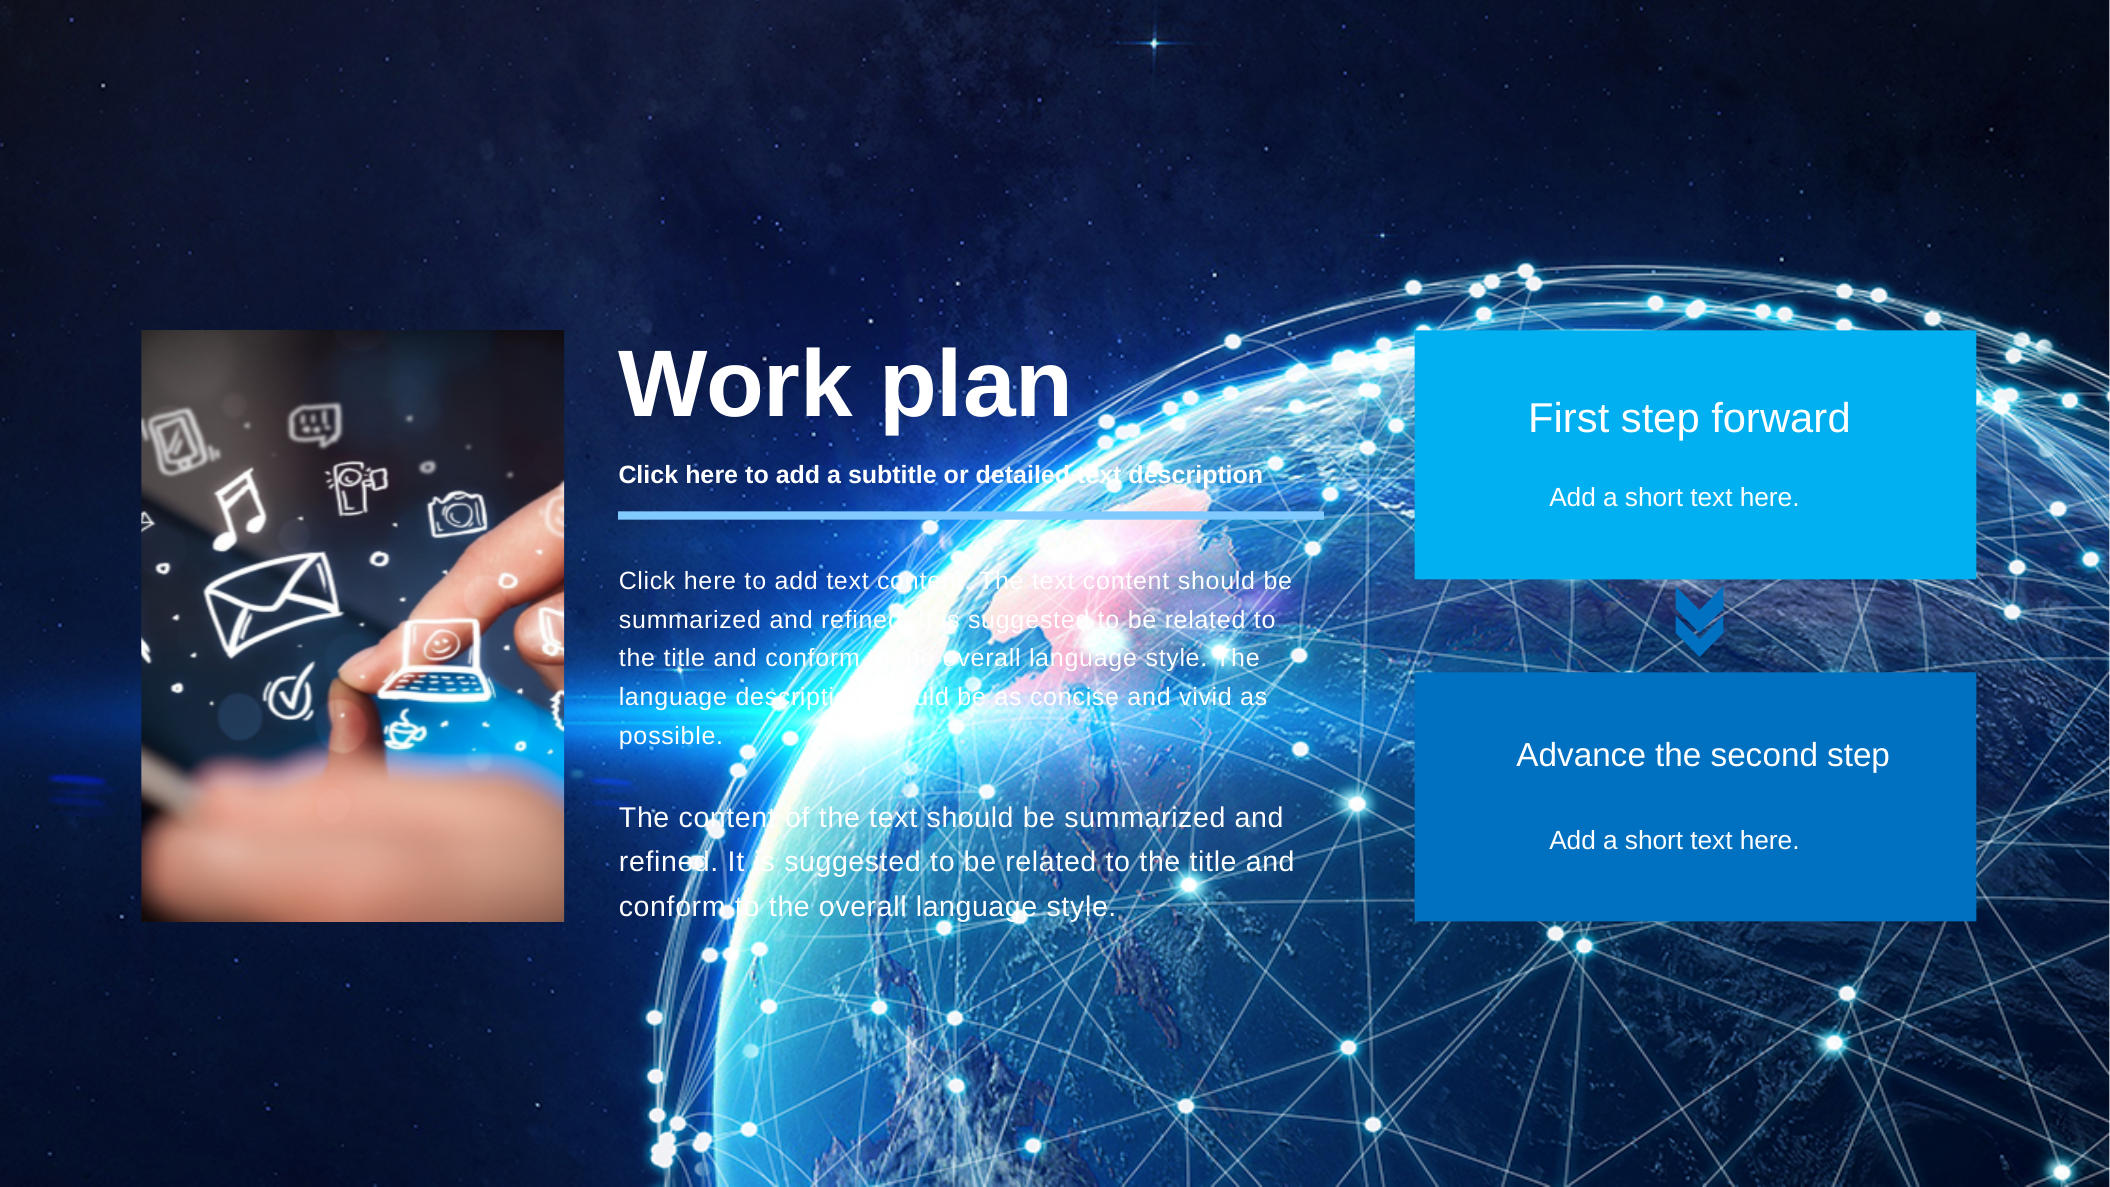

Work plan

First step forward
Add a short text here.
Click here to add a subtitle or detailed text description

Click here to add text content. The text content should be summarized and refined. It is suggested to be related to the title and conform to the overall language style. The language description should be as concise and vivid as possible.

The content of the text should be summarized and refined. It is suggested to be related to the title and conform to the overall language style.

Advance the second step
Add a short text here.